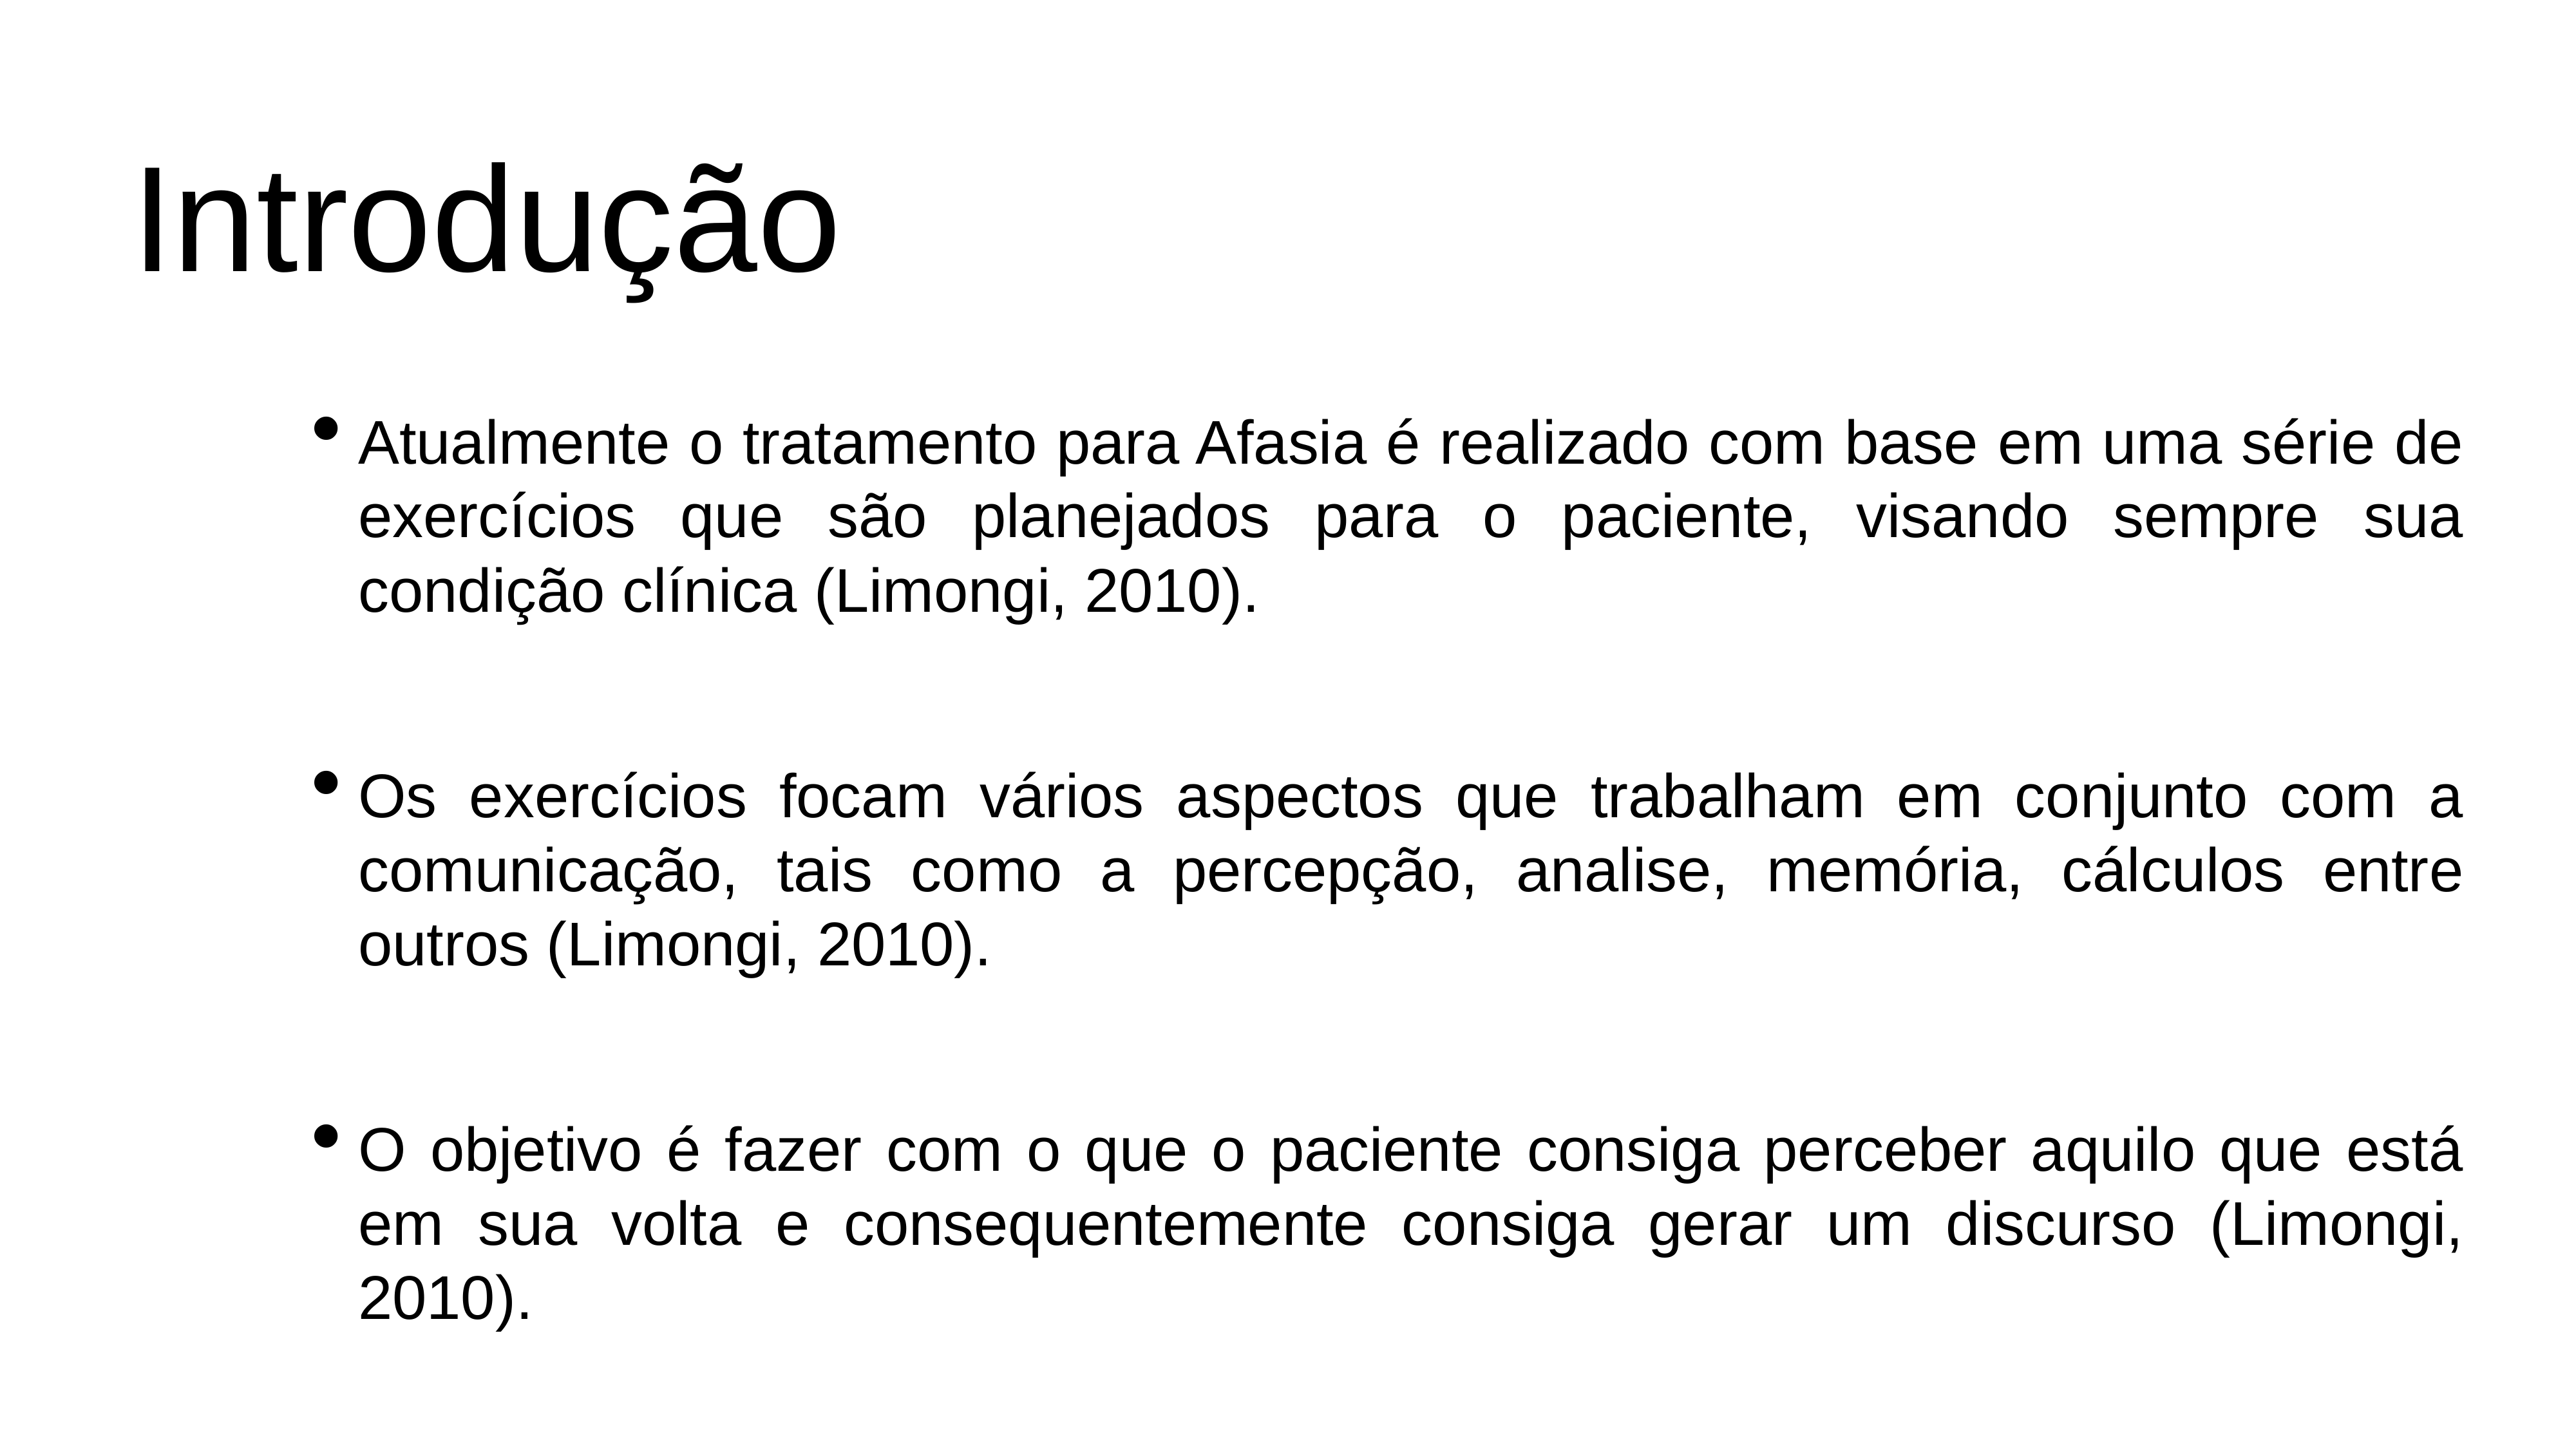

Introdução
Atualmente o tratamento para Afasia é realizado com base em uma série de exercícios que são planejados para o paciente, visando sempre sua condição clínica (Limongi, 2010).
Os exercícios focam vários aspectos que trabalham em conjunto com a comunicação, tais como a percepção, analise, memória, cálculos entre outros (Limongi, 2010).
O objetivo é fazer com o que o paciente consiga perceber aquilo que está em sua volta e consequentemente consiga gerar um discurso (Limongi, 2010).
6